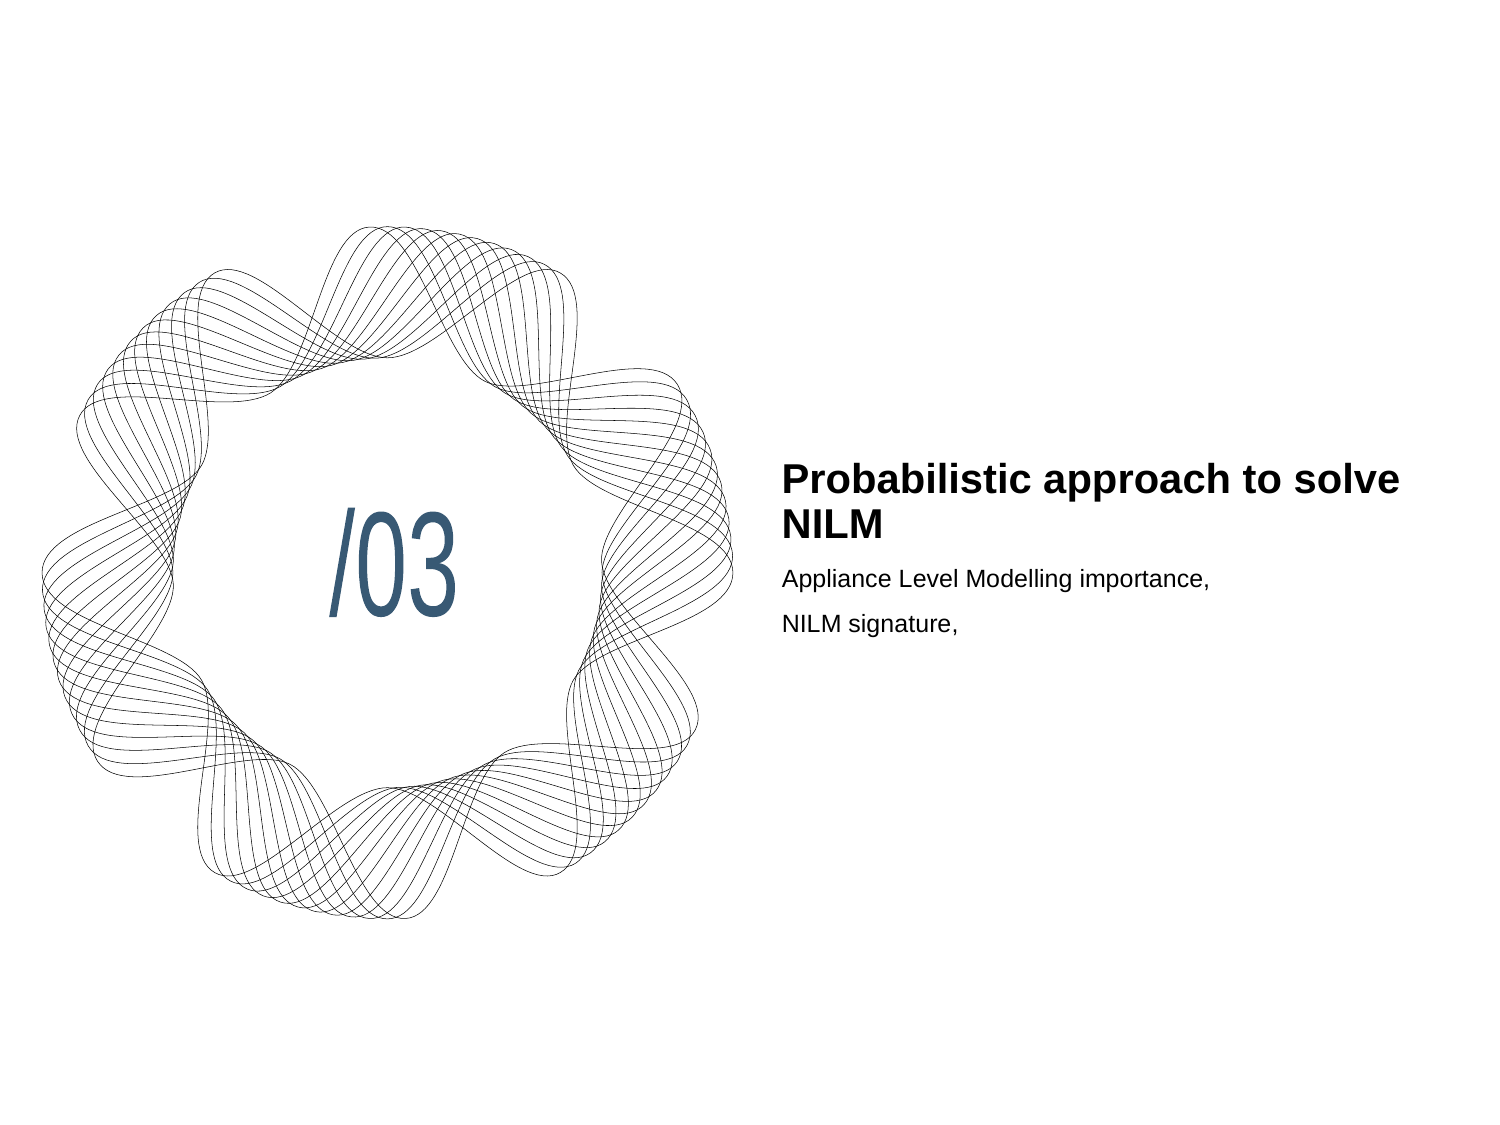

# Probabilistic approach to solve NILM
/03
Appliance Level Modelling importance,
NILM signature,